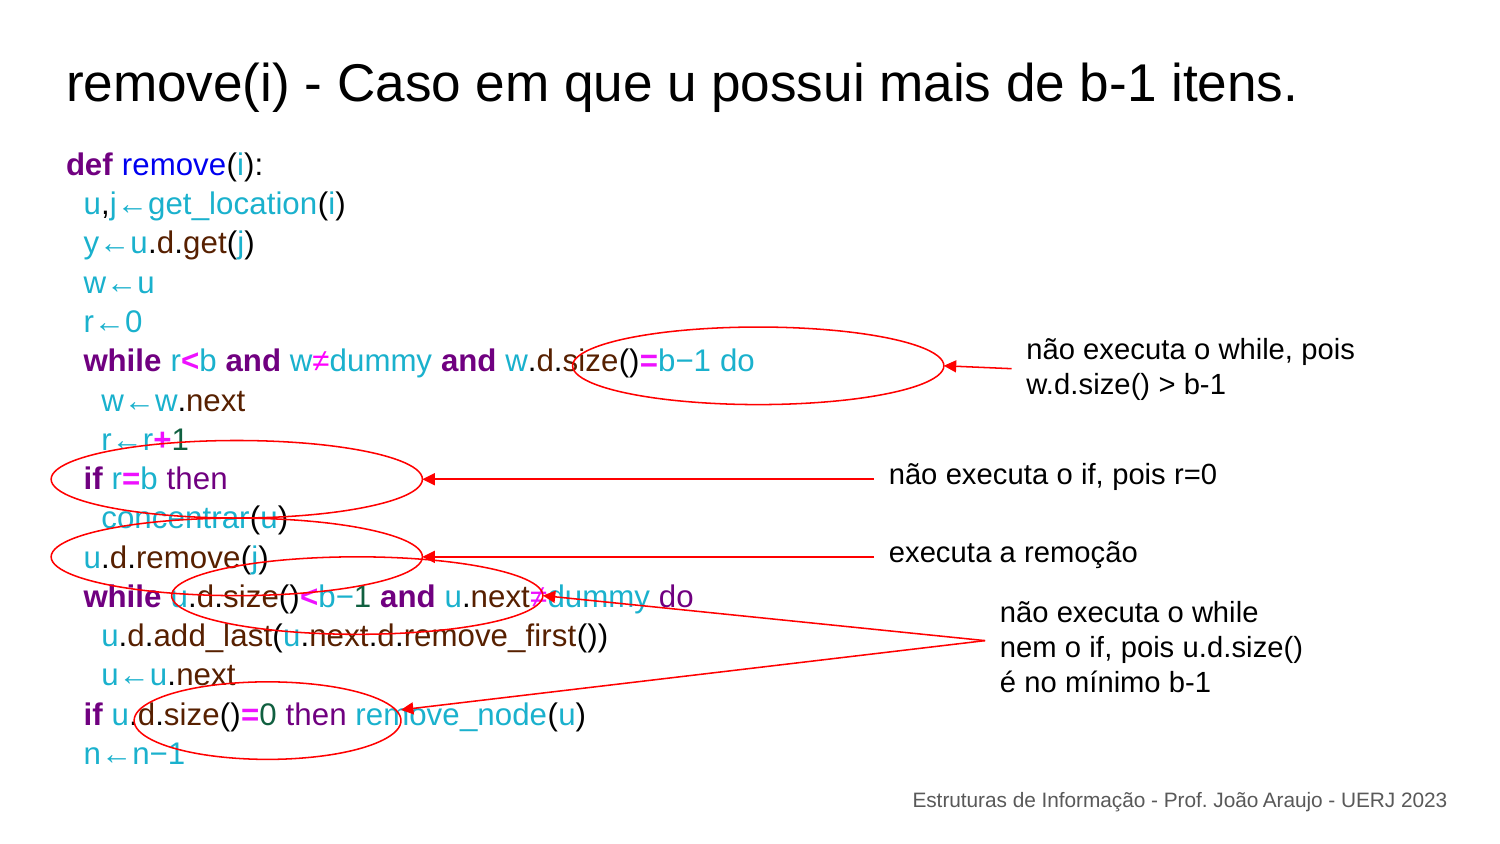

# remove(i) - Caso em que u possui mais de b-1 itens.
def remove(i):
  u,j←get_location(i)
  y←u.d.get(j)
  w←u
  r←0
  while r<b and w≠dummy and w.d.size()=b−1 do
    w←w.next
    r←r+1
  if r=b then
    concentrar(u)
  u.d.remove(j)
  while u.d.size()<b−1 and u.next≠dummy do
    u.d.add_last(u.next.d.remove_first())
    u←u.next
  if u.d.size()=0 then remove_node(u)
  n←n−1
não executa o while, pois w.d.size() > b-1

não executa o if, pois r=0

executa a remoção

não executa o while nem o if, pois u.d.size() é no mínimo b-1